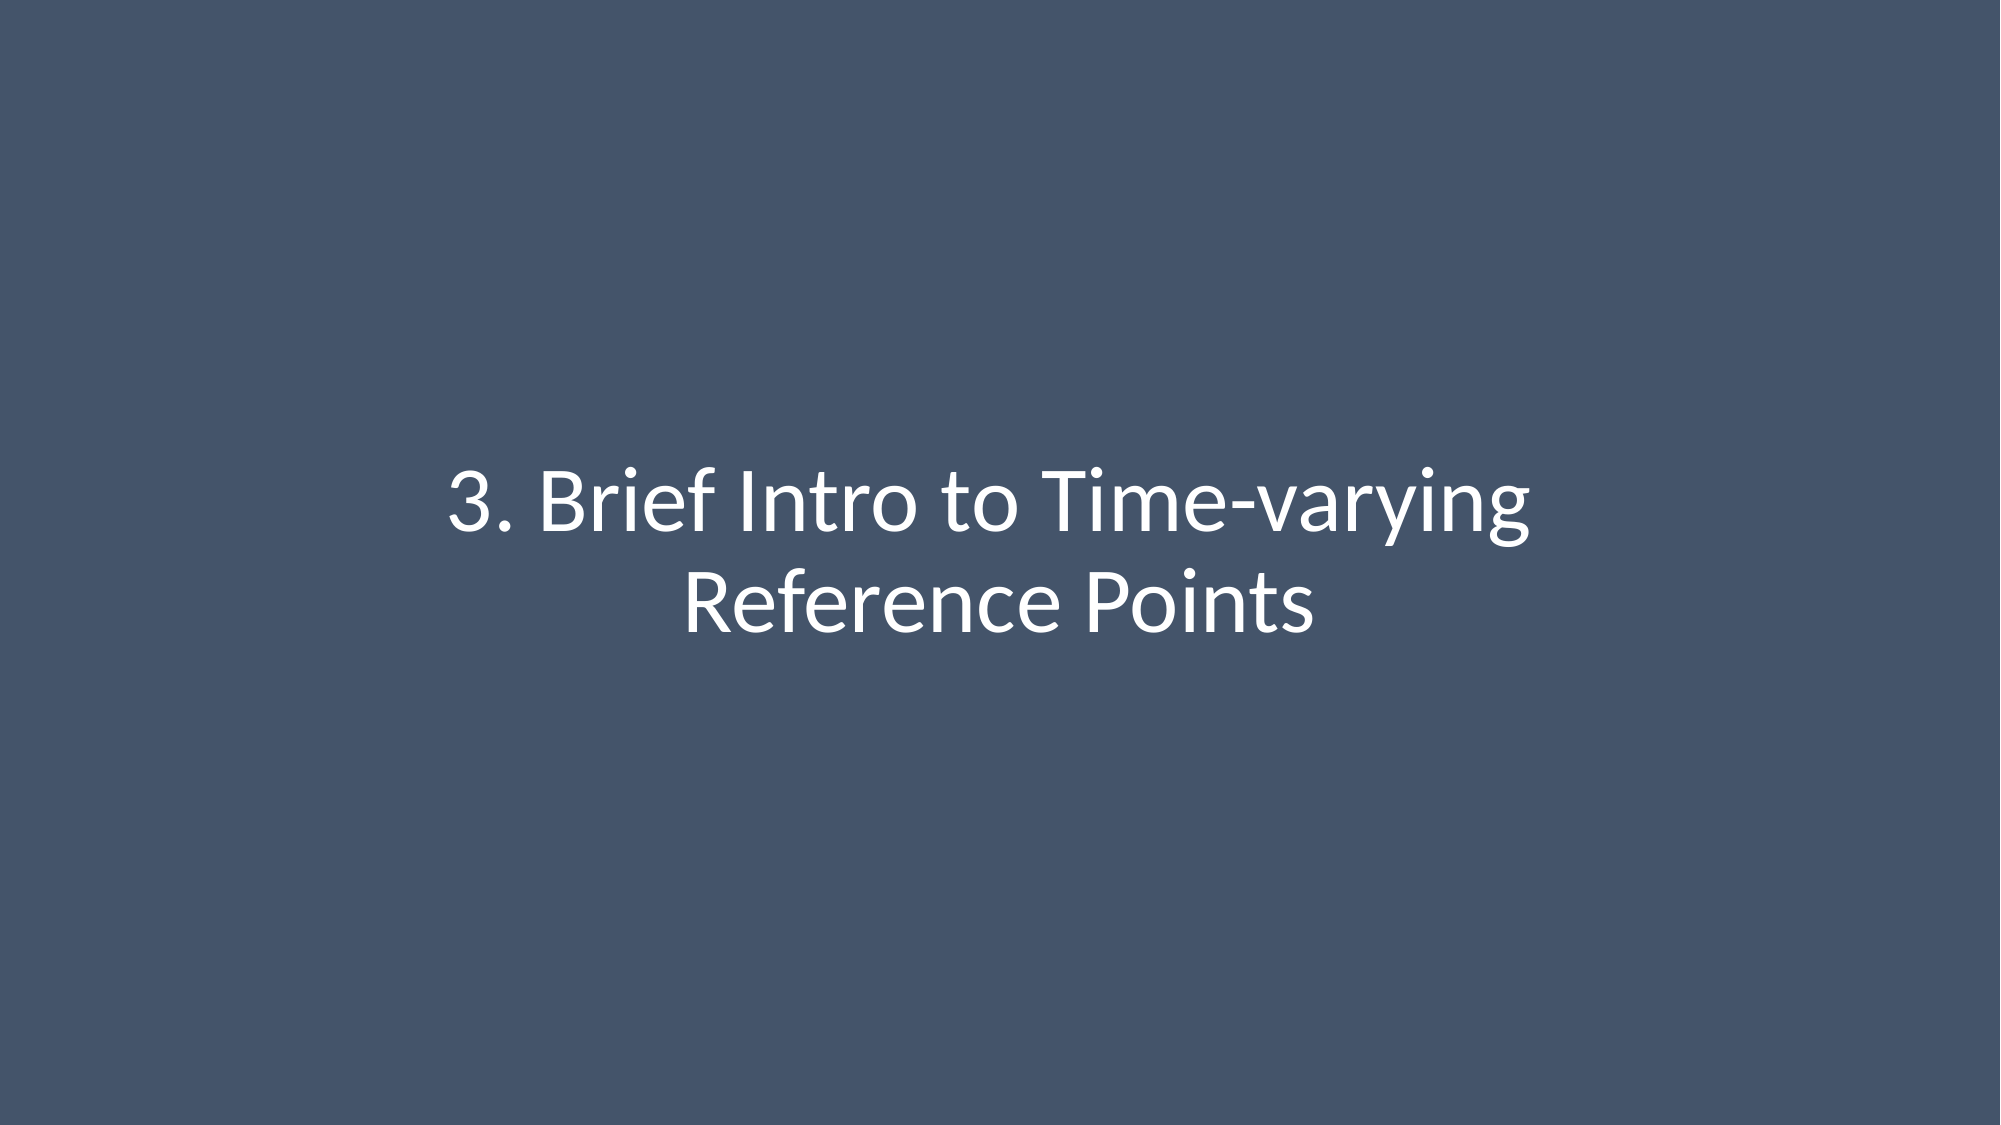

# 3. Brief Intro to Time-varying Reference Points
19